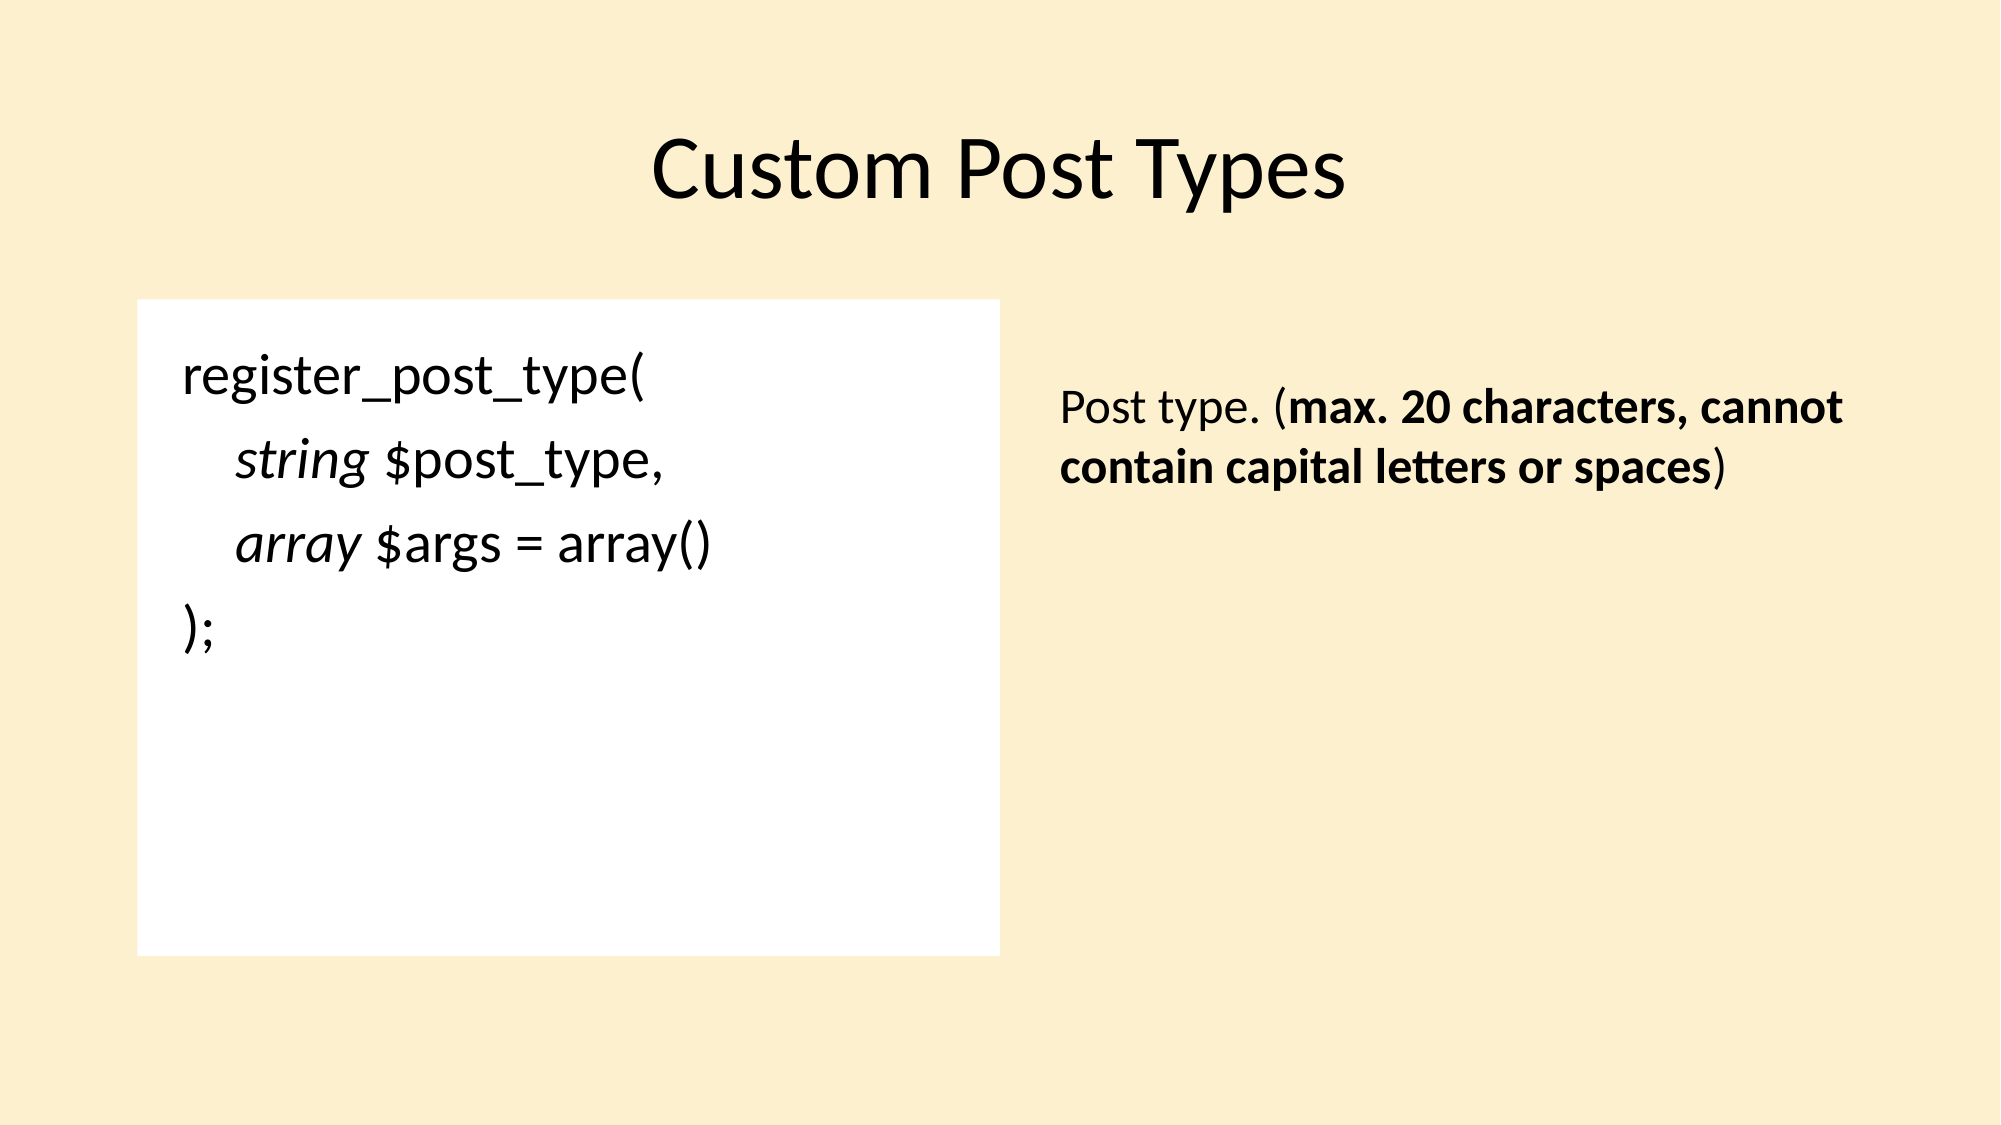

# Custom Post Types
register_post_type(
    string $post_type,
    array $args = array()
);
Post type. (max. 20 characters, cannot contain capital letters or spaces)